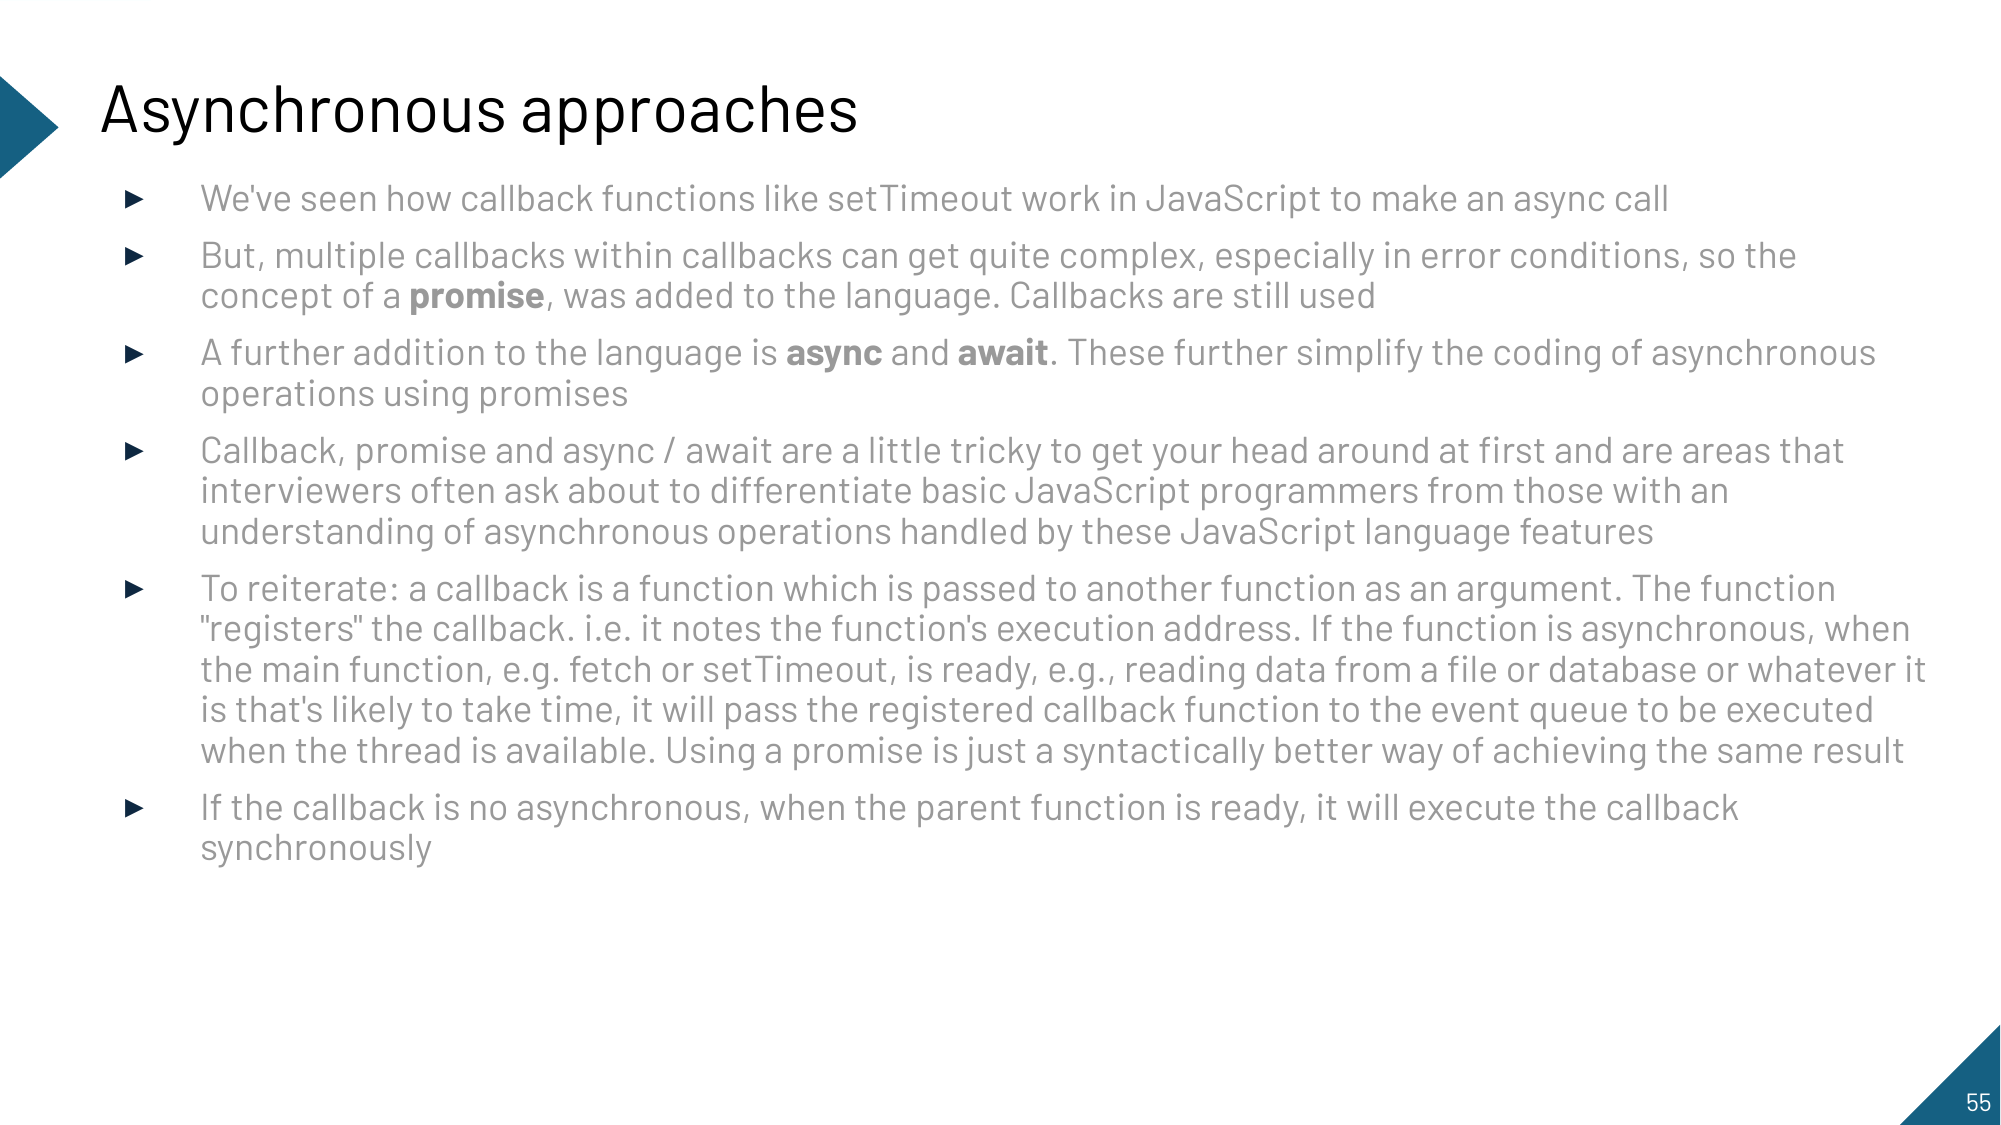

# Asynchronous approaches
We've seen how callback functions like setTimeout work in JavaScript to make an async call
But, multiple callbacks within callbacks can get quite complex, especially in error conditions, so the concept of a promise, was added to the language. Callbacks are still used
A further addition to the language is async and await. These further simplify the coding of asynchronous operations using promises
Callback, promise and async / await are a little tricky to get your head around at first and are areas that interviewers often ask about to differentiate basic JavaScript programmers from those with an understanding of asynchronous operations handled by these JavaScript language features
To reiterate: a callback is a function which is passed to another function as an argument. The function "registers" the callback. i.e. it notes the function's execution address. If the function is asynchronous, when the main function, e.g. fetch or setTimeout, is ready, e.g., reading data from a file or database or whatever it is that's likely to take time, it will pass the registered callback function to the event queue to be executed when the thread is available. Using a promise is just a syntactically better way of achieving the same result
If the callback is no asynchronous, when the parent function is ready, it will execute the callback synchronously
55